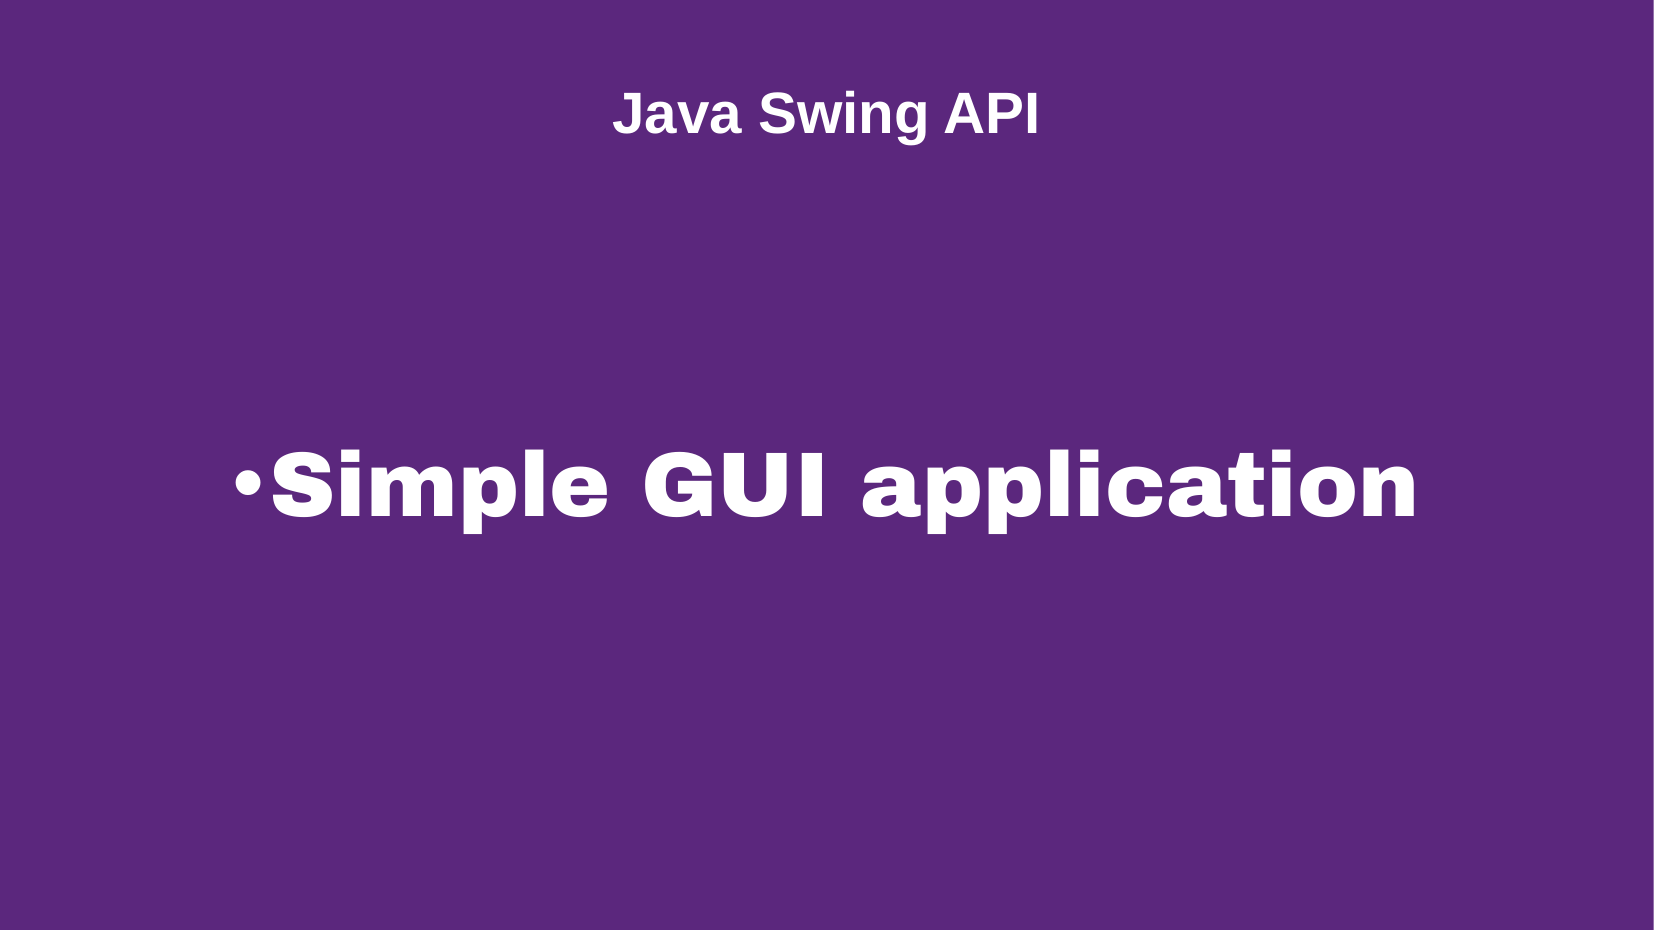

Java Swing API
# Simple GUI application